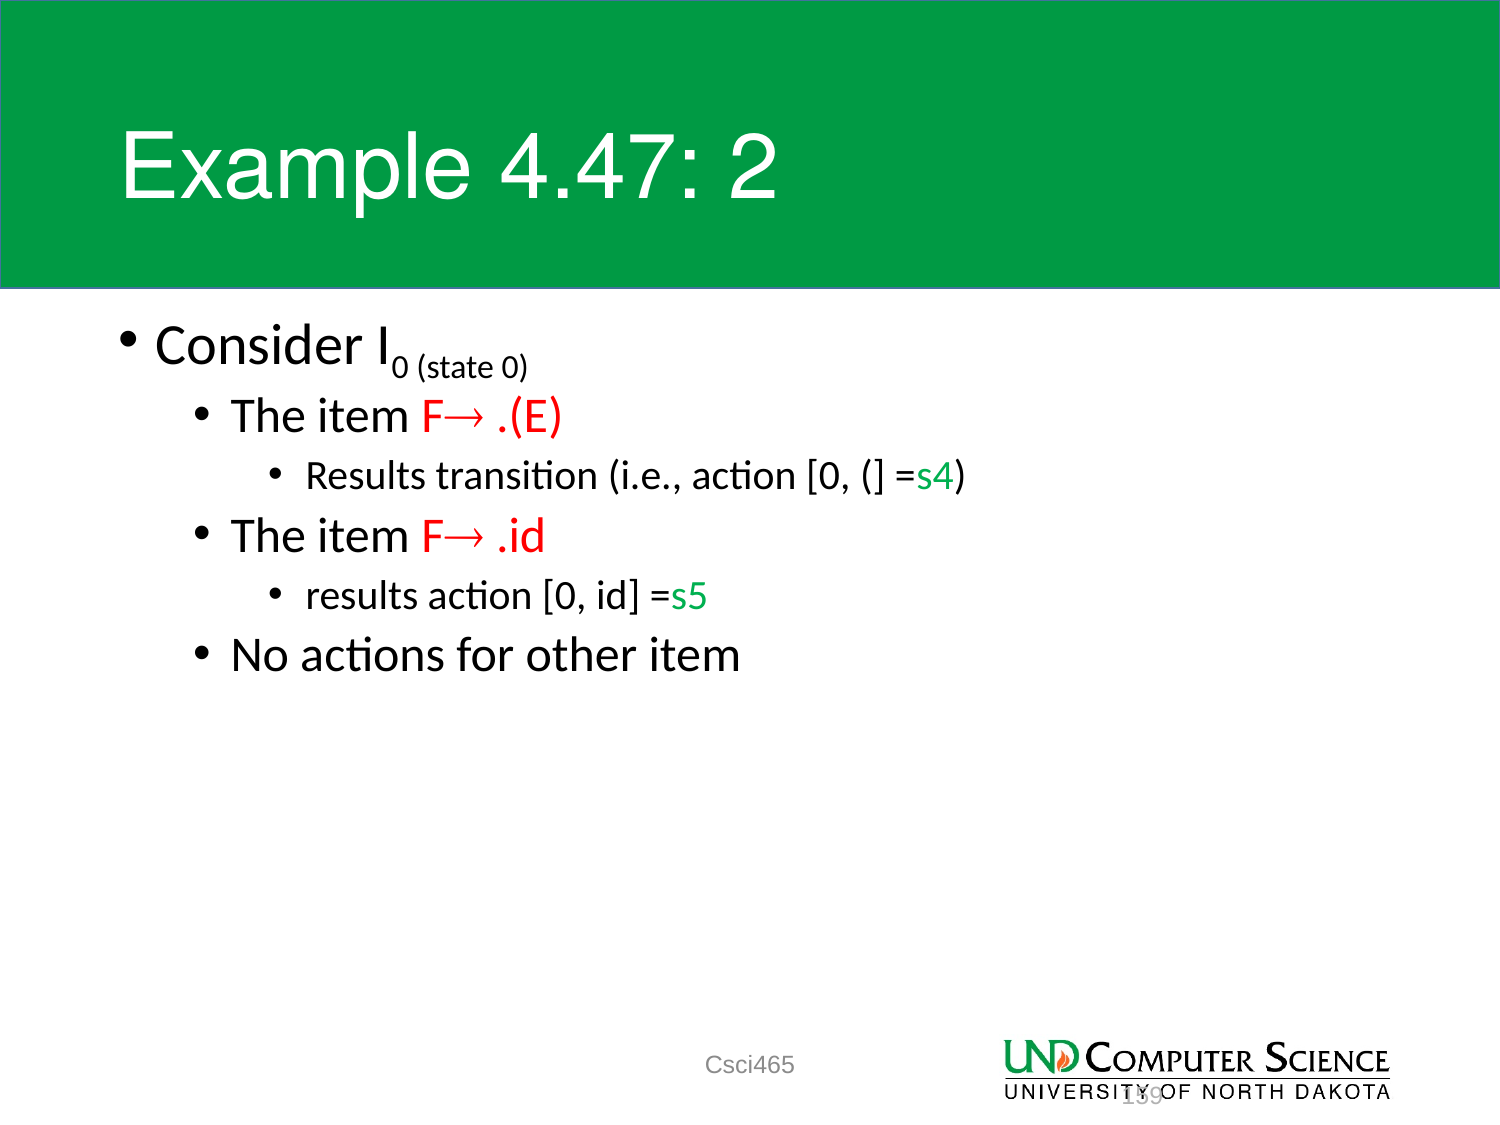

# Example 4.47: 2
Consider I0 (state 0)
The item F→ .(E)
Results transition (i.e., action [0, (] =s4)
The item F→ .id
results action [0, id] =s5
No actions for other item

Csci465
159